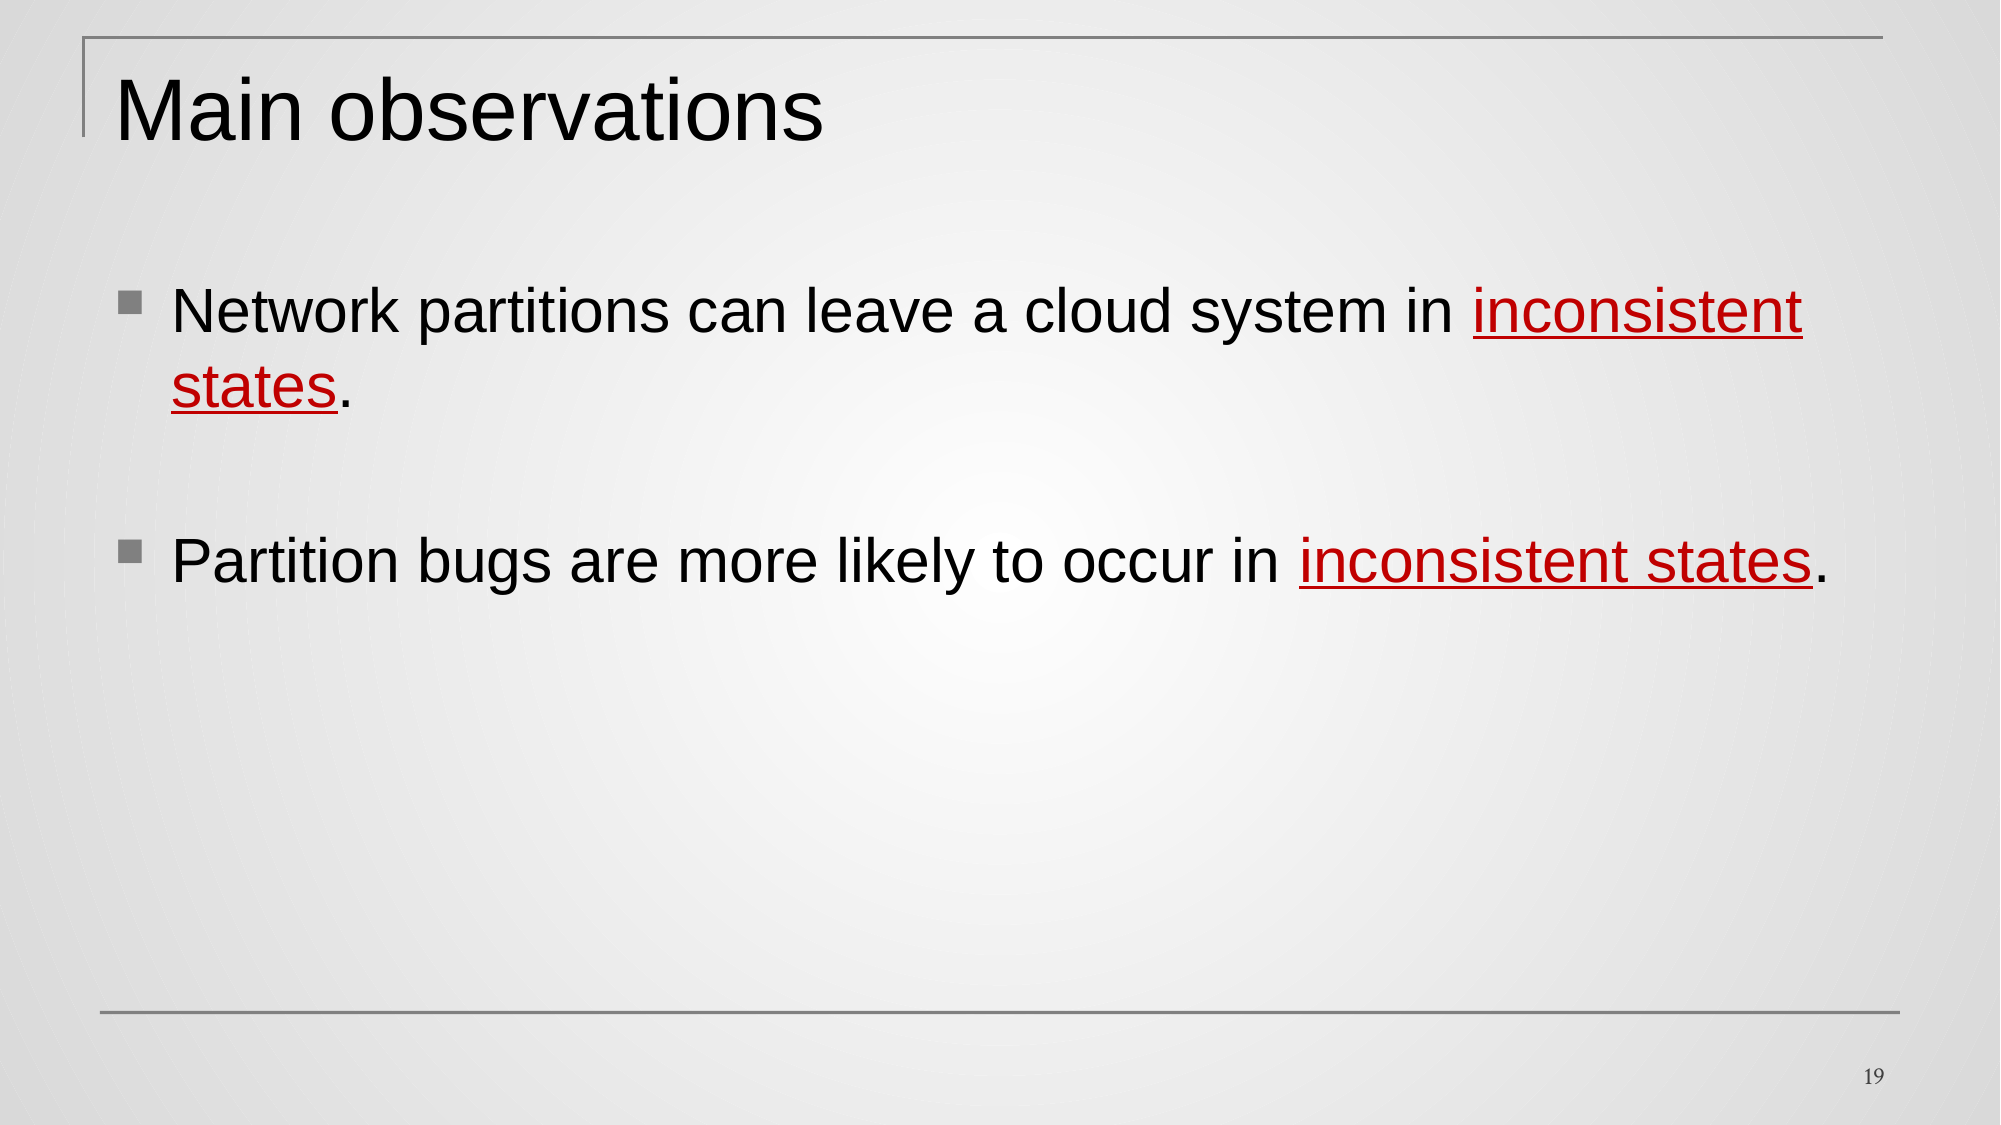

# Main observations
Network partitions can leave a cloud system in inconsistent states.

Partition bugs are more likely to occur in inconsistent states.
19